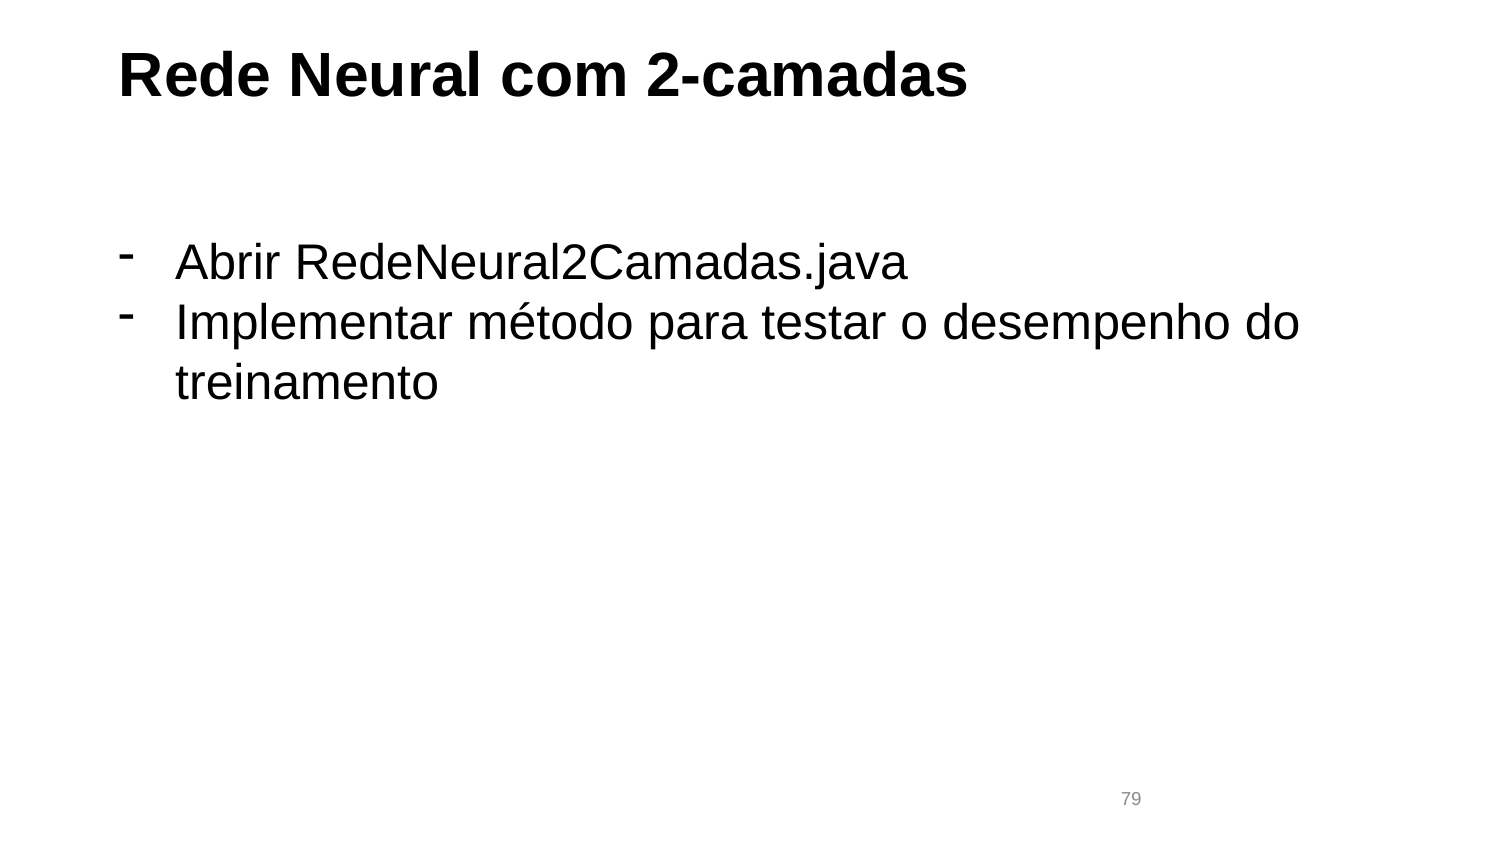

Rede Neural com 2-camadas

Abrir RedeNeural2Camadas.java
Implementar método para testar o desempenho do treinamento

79